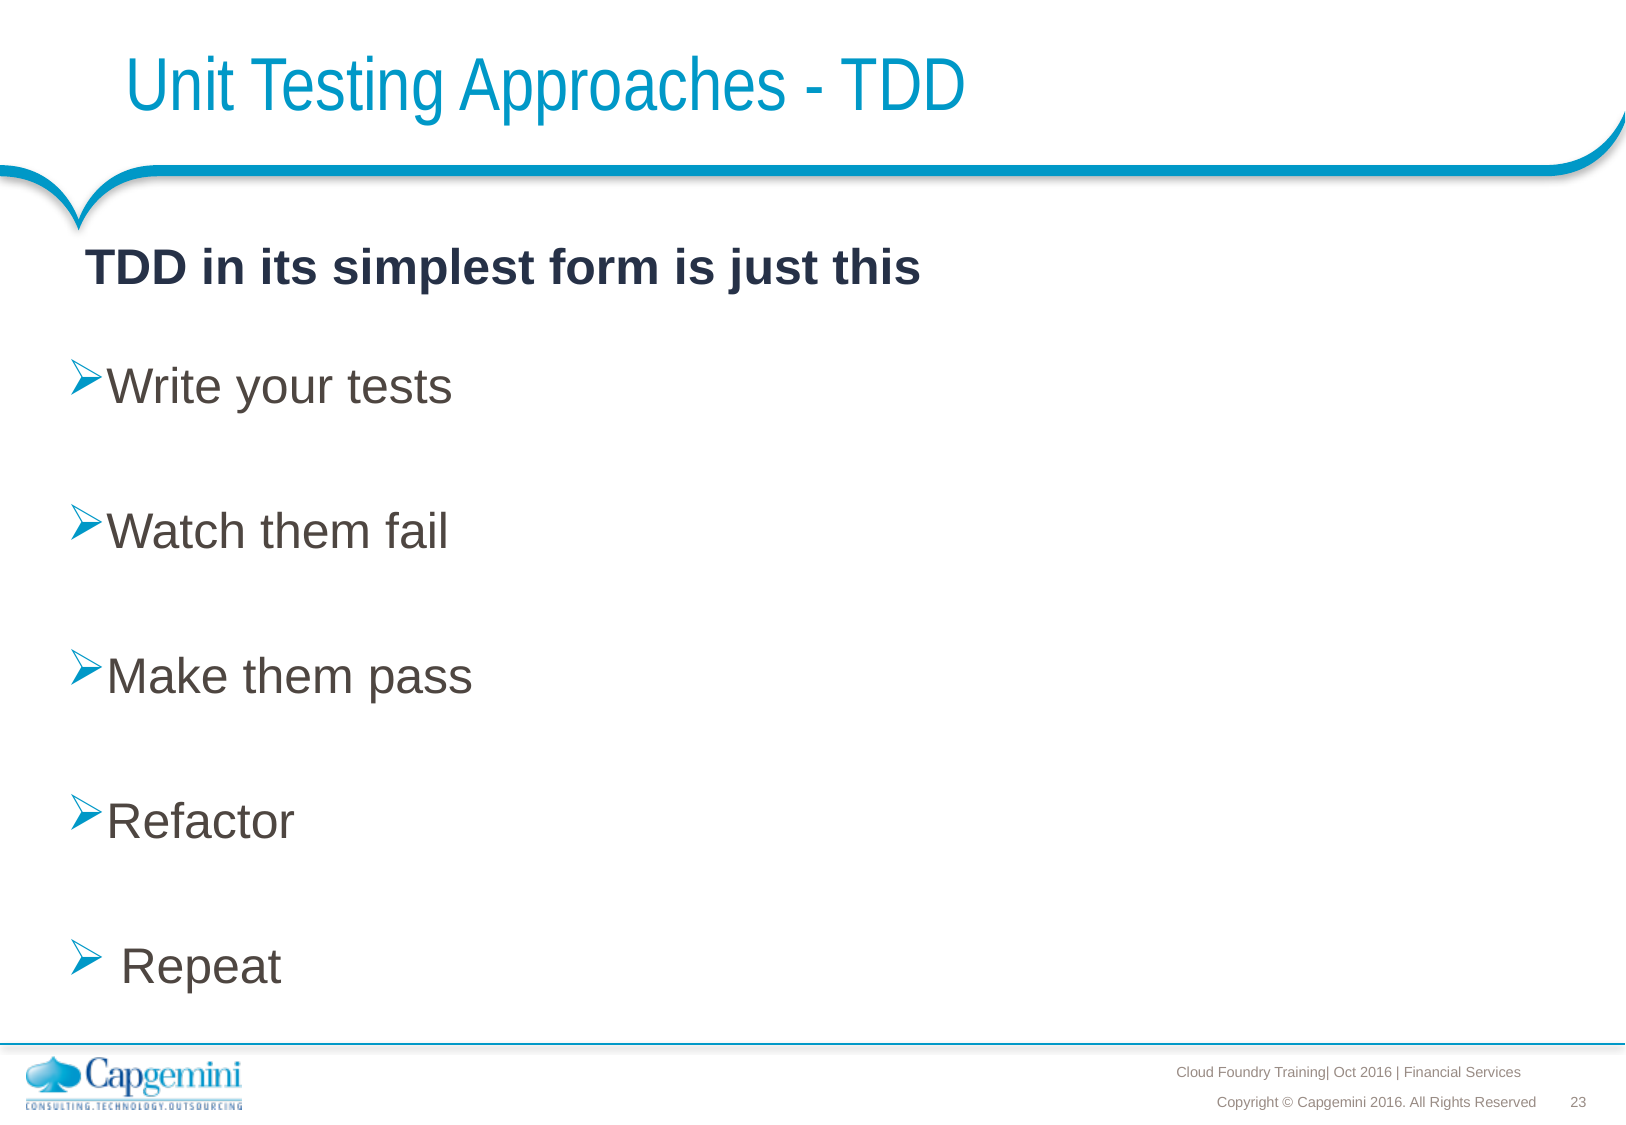

# Unit Testing Approaches - TDD
TDD in its simplest form is just this
Write your tests

Watch them fail

Make them pass

Refactor

 Repeat